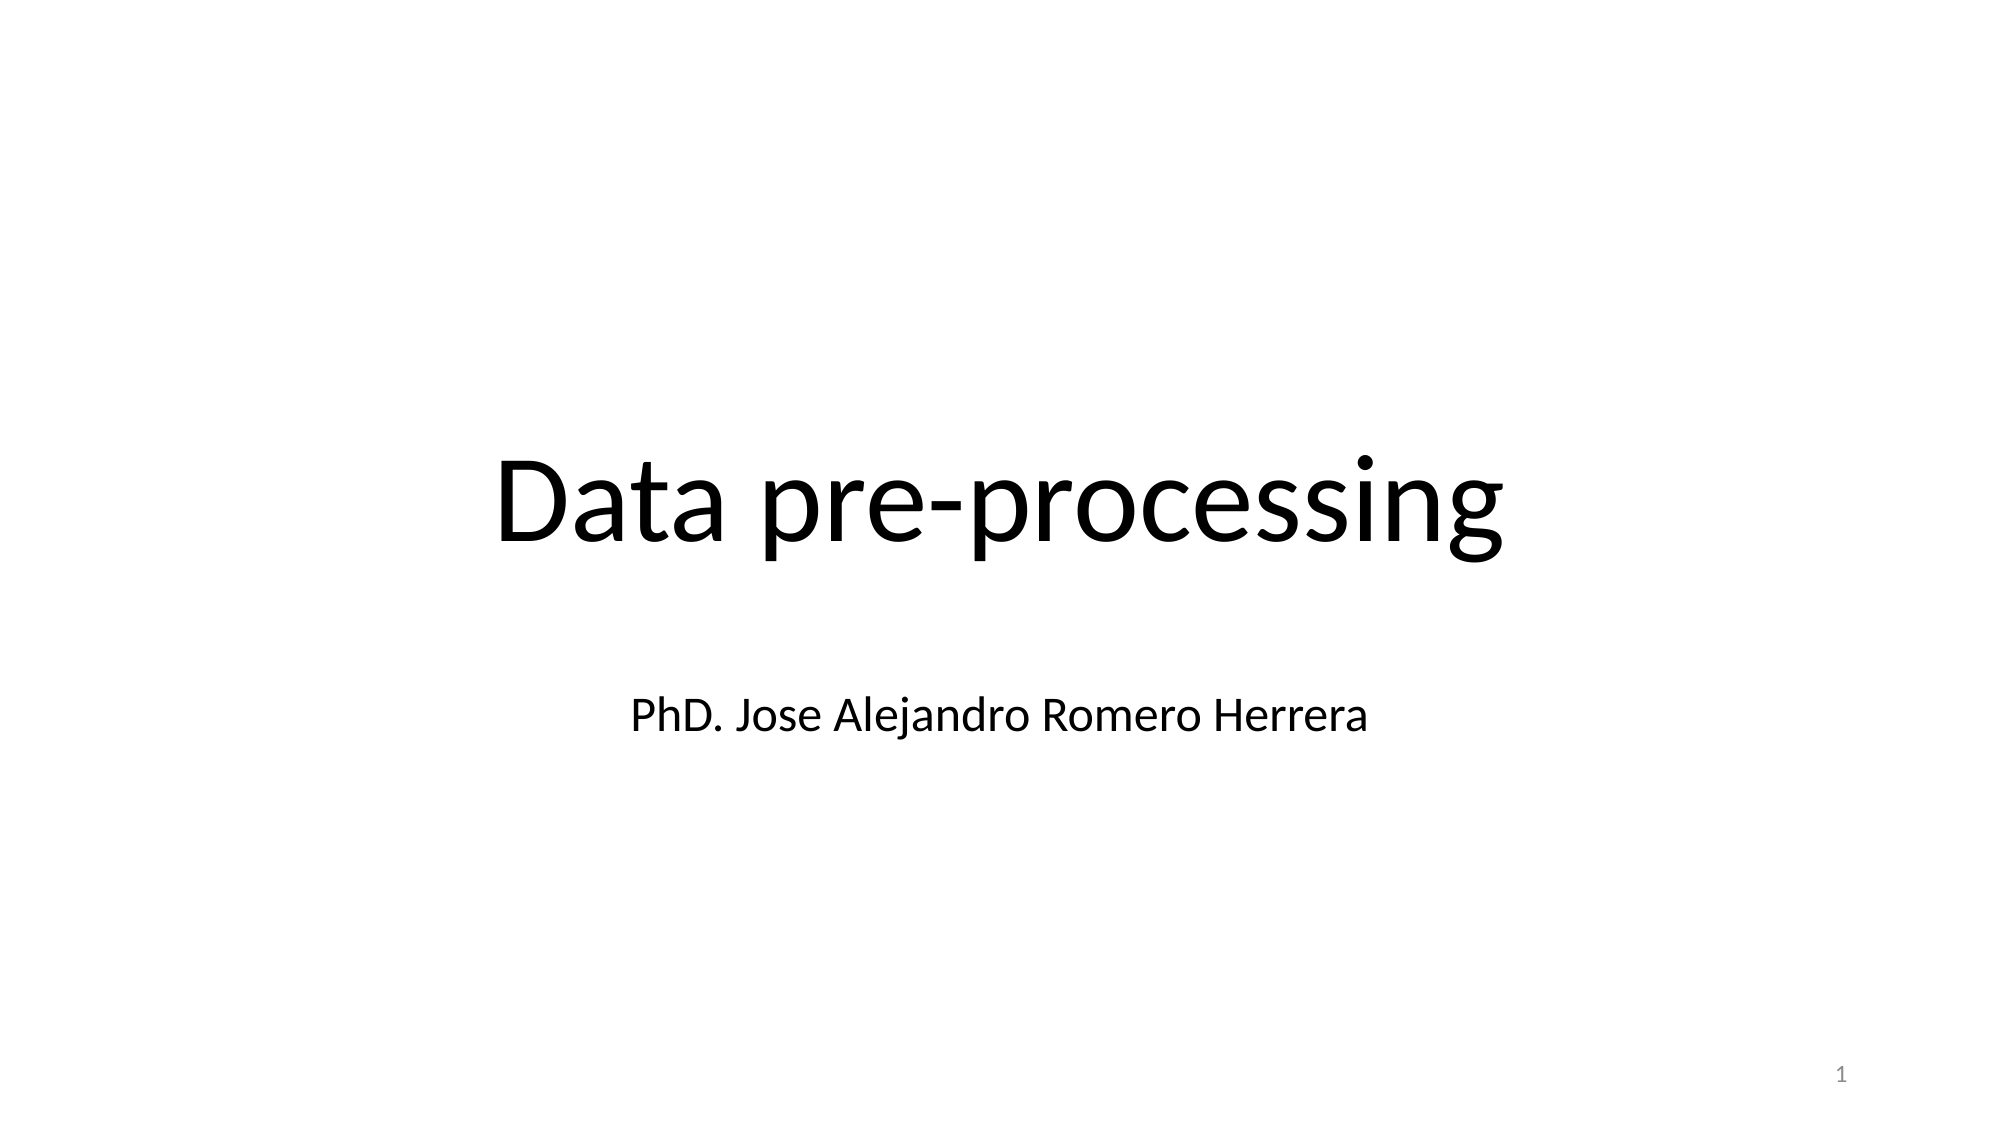

# Data pre-processing
PhD. Jose Alejandro Romero Herrera
1